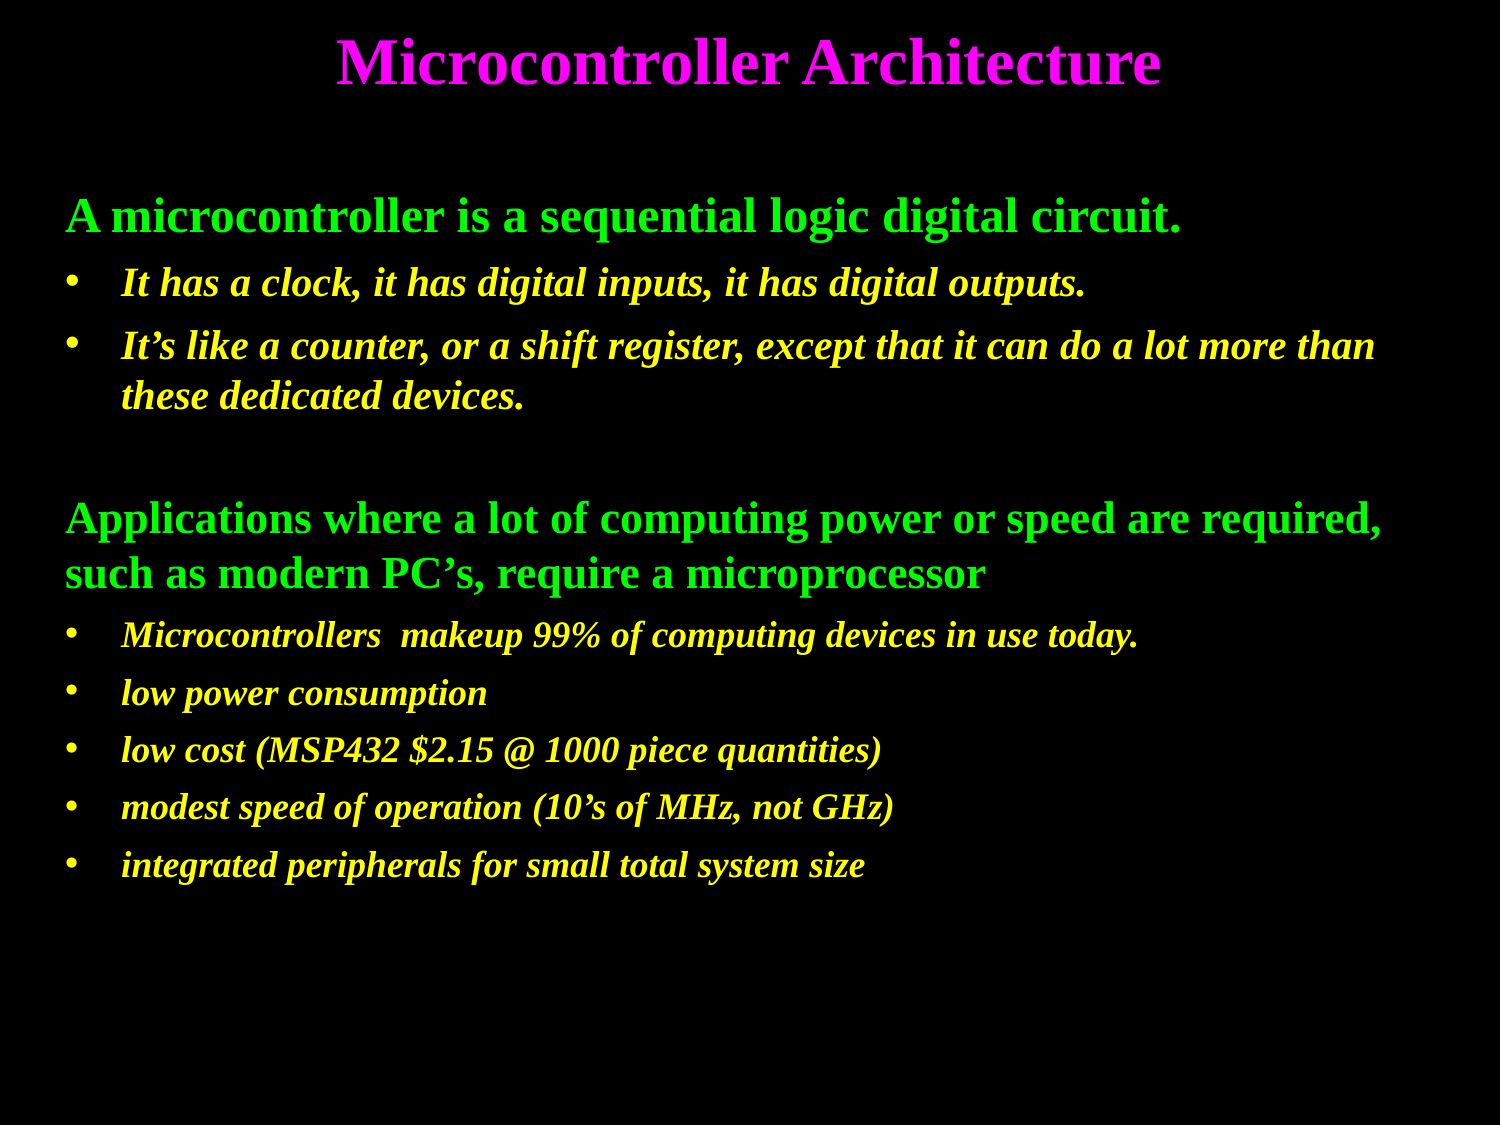

# Microcontroller Architecture
A microcontroller is a sequential logic digital circuit.
It has a clock, it has digital inputs, it has digital outputs.
It’s like a counter, or a shift register, except that it can do a lot more than these dedicated devices.

Applications where a lot of computing power or speed are required, such as modern PC’s, require a microprocessor
Microcontrollers  makeup 99% of computing devices in use today.
low power consumption
low cost (MSP432 $2.15 @ 1000 piece quantities)
modest speed of operation (10’s of MHz, not GHz)
integrated peripherals for small total system size